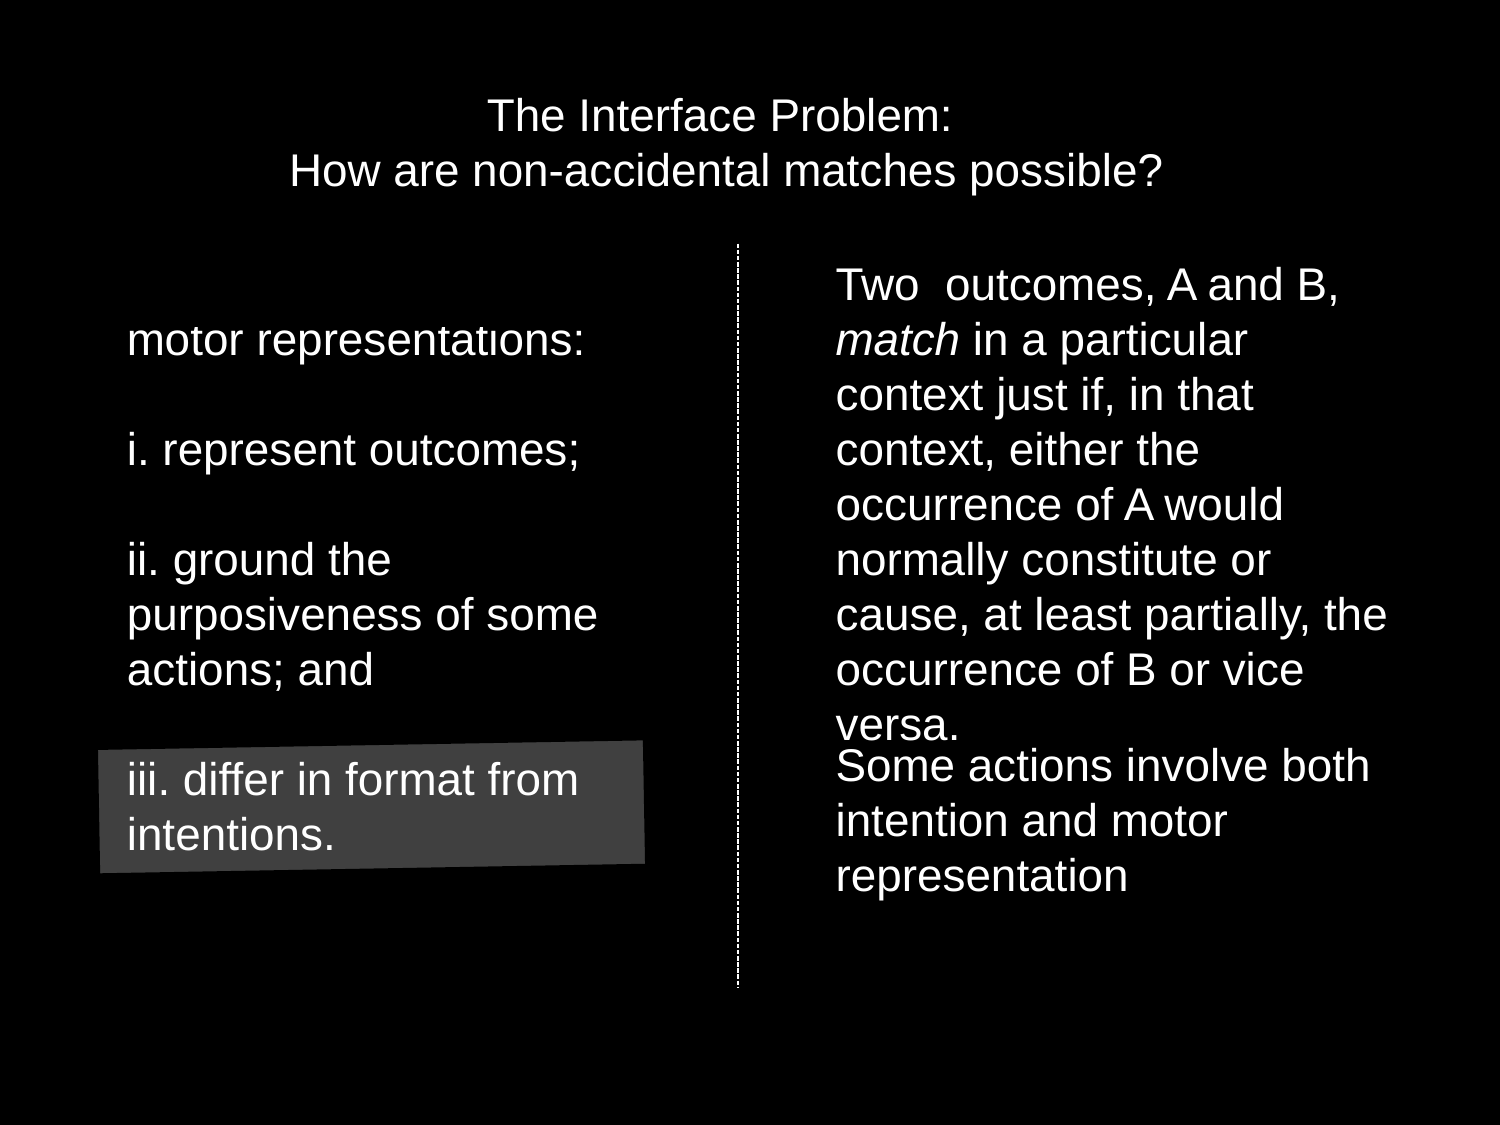

The Interface Problem:
How are non-accidental matches possible?

Reciprocal agent-neutral motor representations:

i. represent outcomes;

ii. ground the purposiveness of some
actions; and

iii. differ in format from intentions.
Two  outcomes, A and B, match in a particular context just if, in that context, either the occurrence of A would normally constitute or cause, at least partially, the occurrence of B or vice versa.

Some actions involve both intention and motor representation